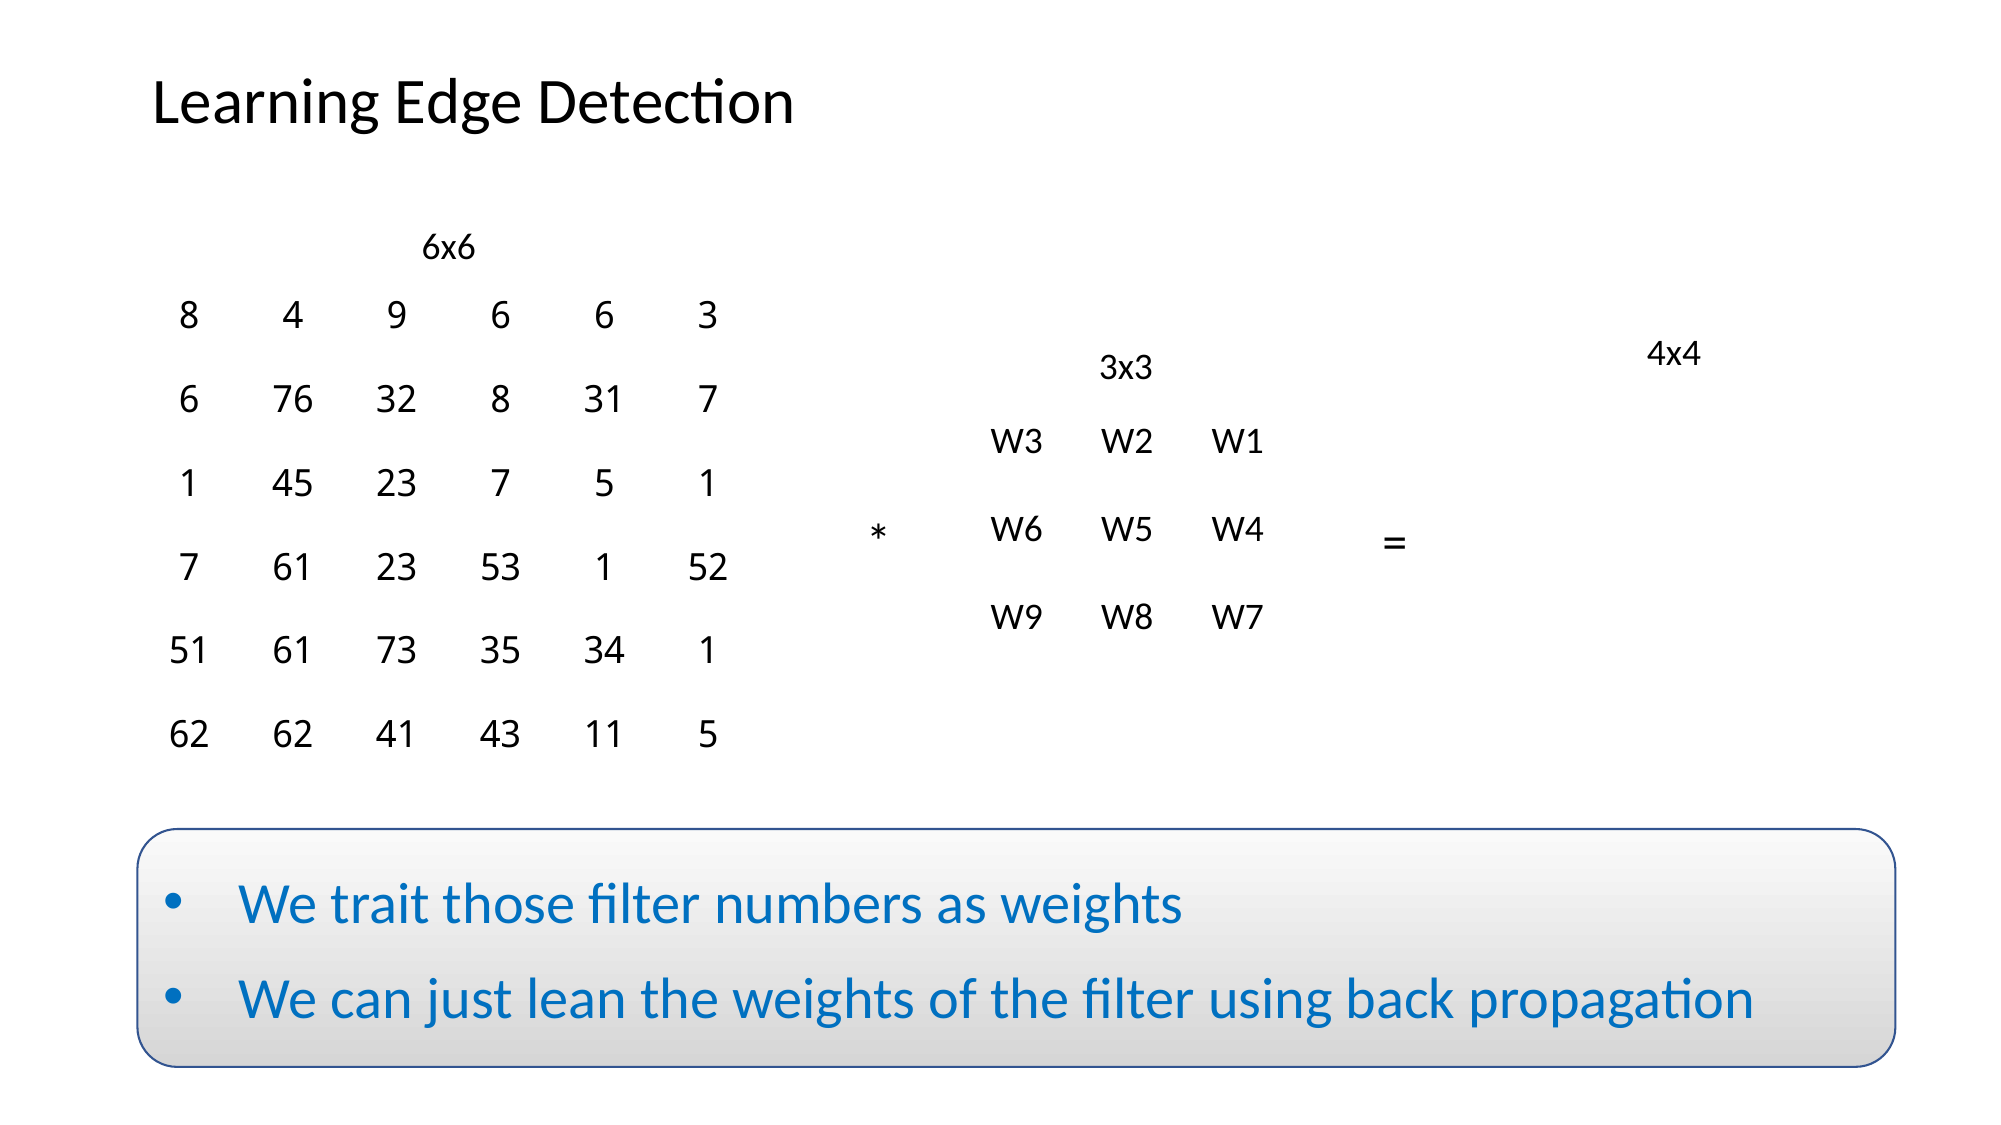

# Learning Edge Detection

6x6
| 8 | 4 | 9 | 6 | 6 | 3 |
| --- | --- | --- | --- | --- | --- |
| 6 | 76 | 32 | 8 | 31 | 7 |
| 1 | 45 | 23 | 7 | 5 | 1 |
| 7 | 61 | 23 | 53 | 1 | 52 |
| 51 | 61 | 73 | 35 | 34 | 1 |
| 62 | 62 | 41 | 43 | 11 | 5 |
4x4
3x3
|  |  |  |  |
| --- | --- | --- | --- |
|  |  |  |  |
|  |  |  |  |
|  |  |  |  |
| W3 | W2 | W1 |
| --- | --- | --- |
| W6 | W5 | W4 |
| W9 | W8 | W7 |
*
=
We trait those filter numbers as weights
We can just lean the weights of the filter using back propagation